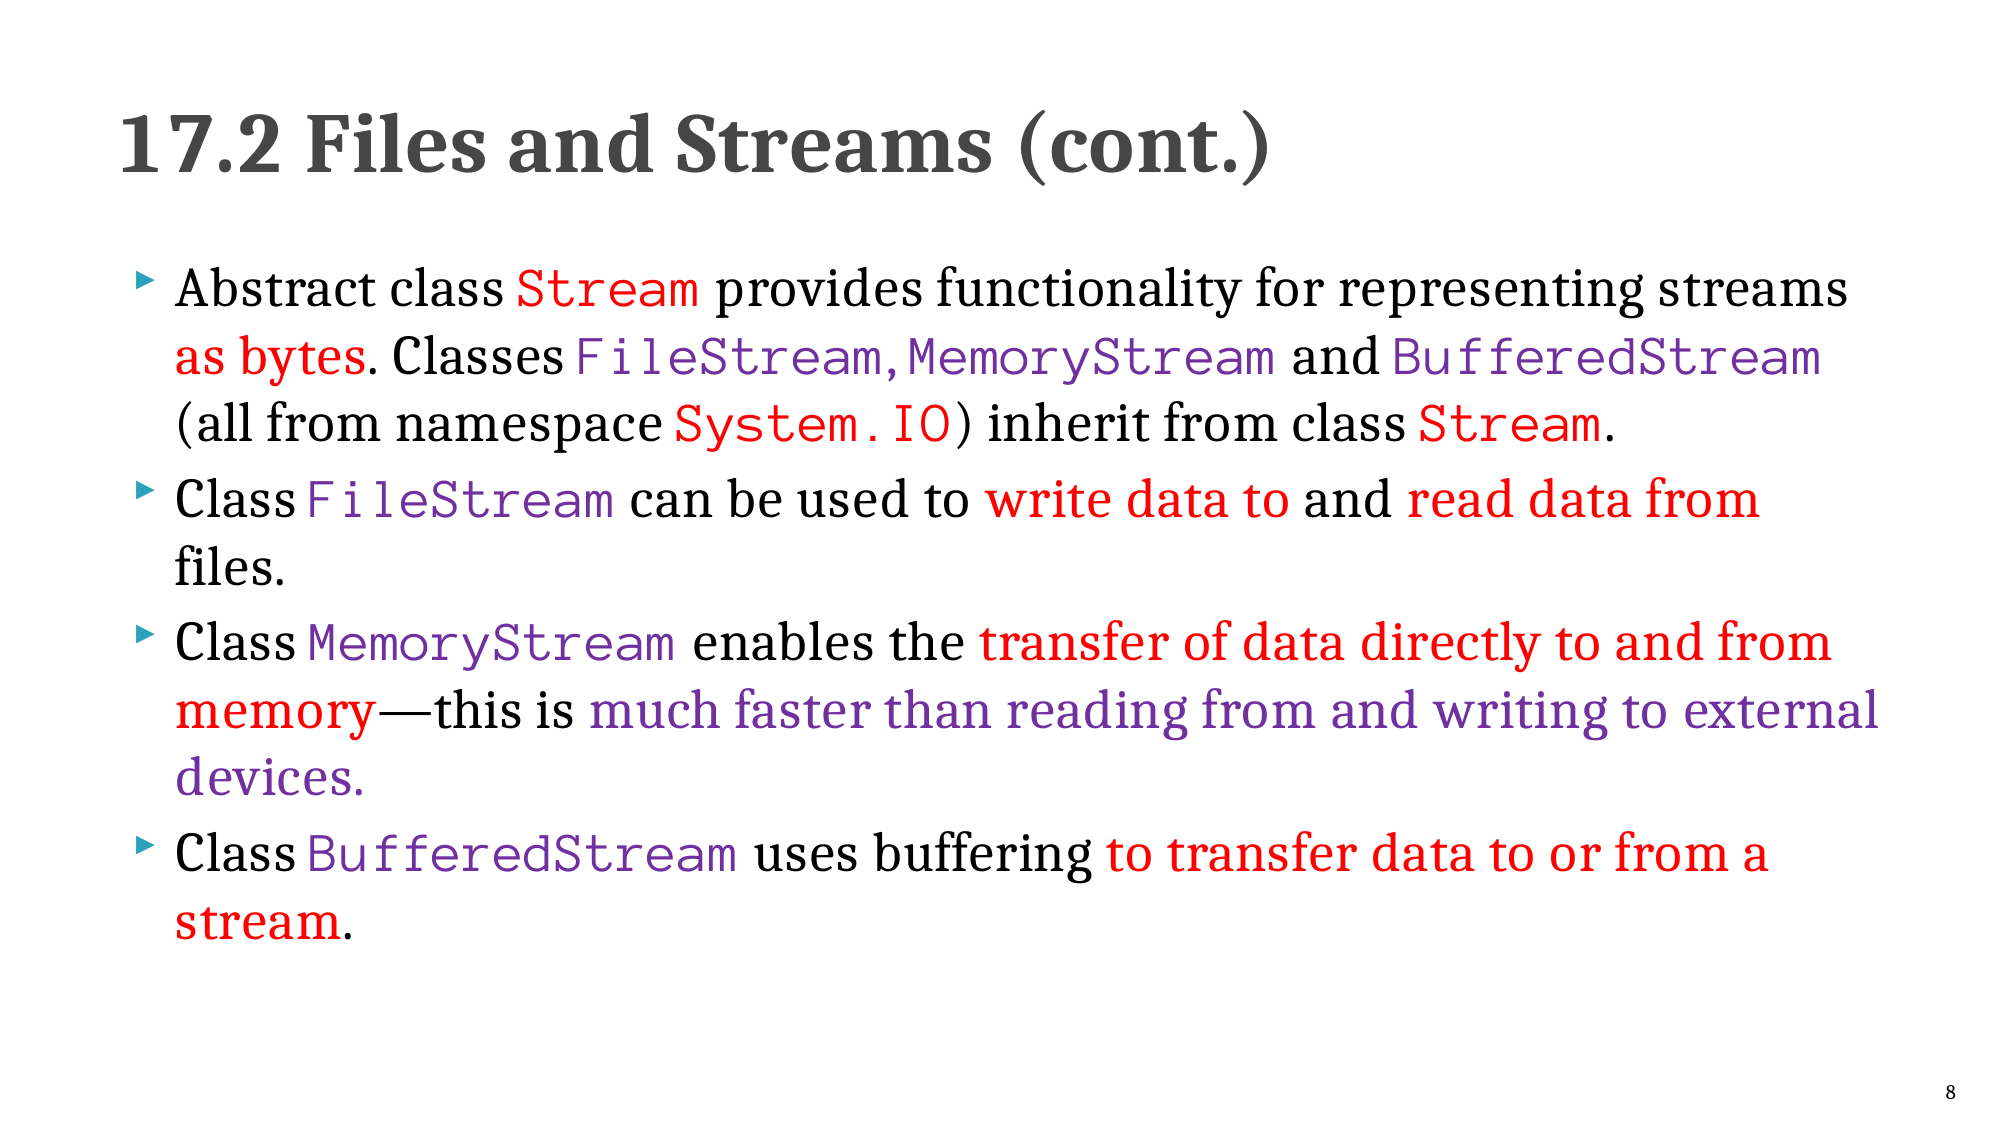

# 17.2 Files and Streams (cont.)
Abstract class Stream provides functionality for representing streams as bytes. Classes FileStream, MemoryStream and BufferedStream (all from namespace System.IO) inherit from class Stream.
Class FileStream can be used to write data to and read data from files.
Class MemoryStream enables the transfer of data directly to and from memory—this is much faster than reading from and writing to external devices.
Class BufferedStream uses buffering to transfer data to or from a stream.
8